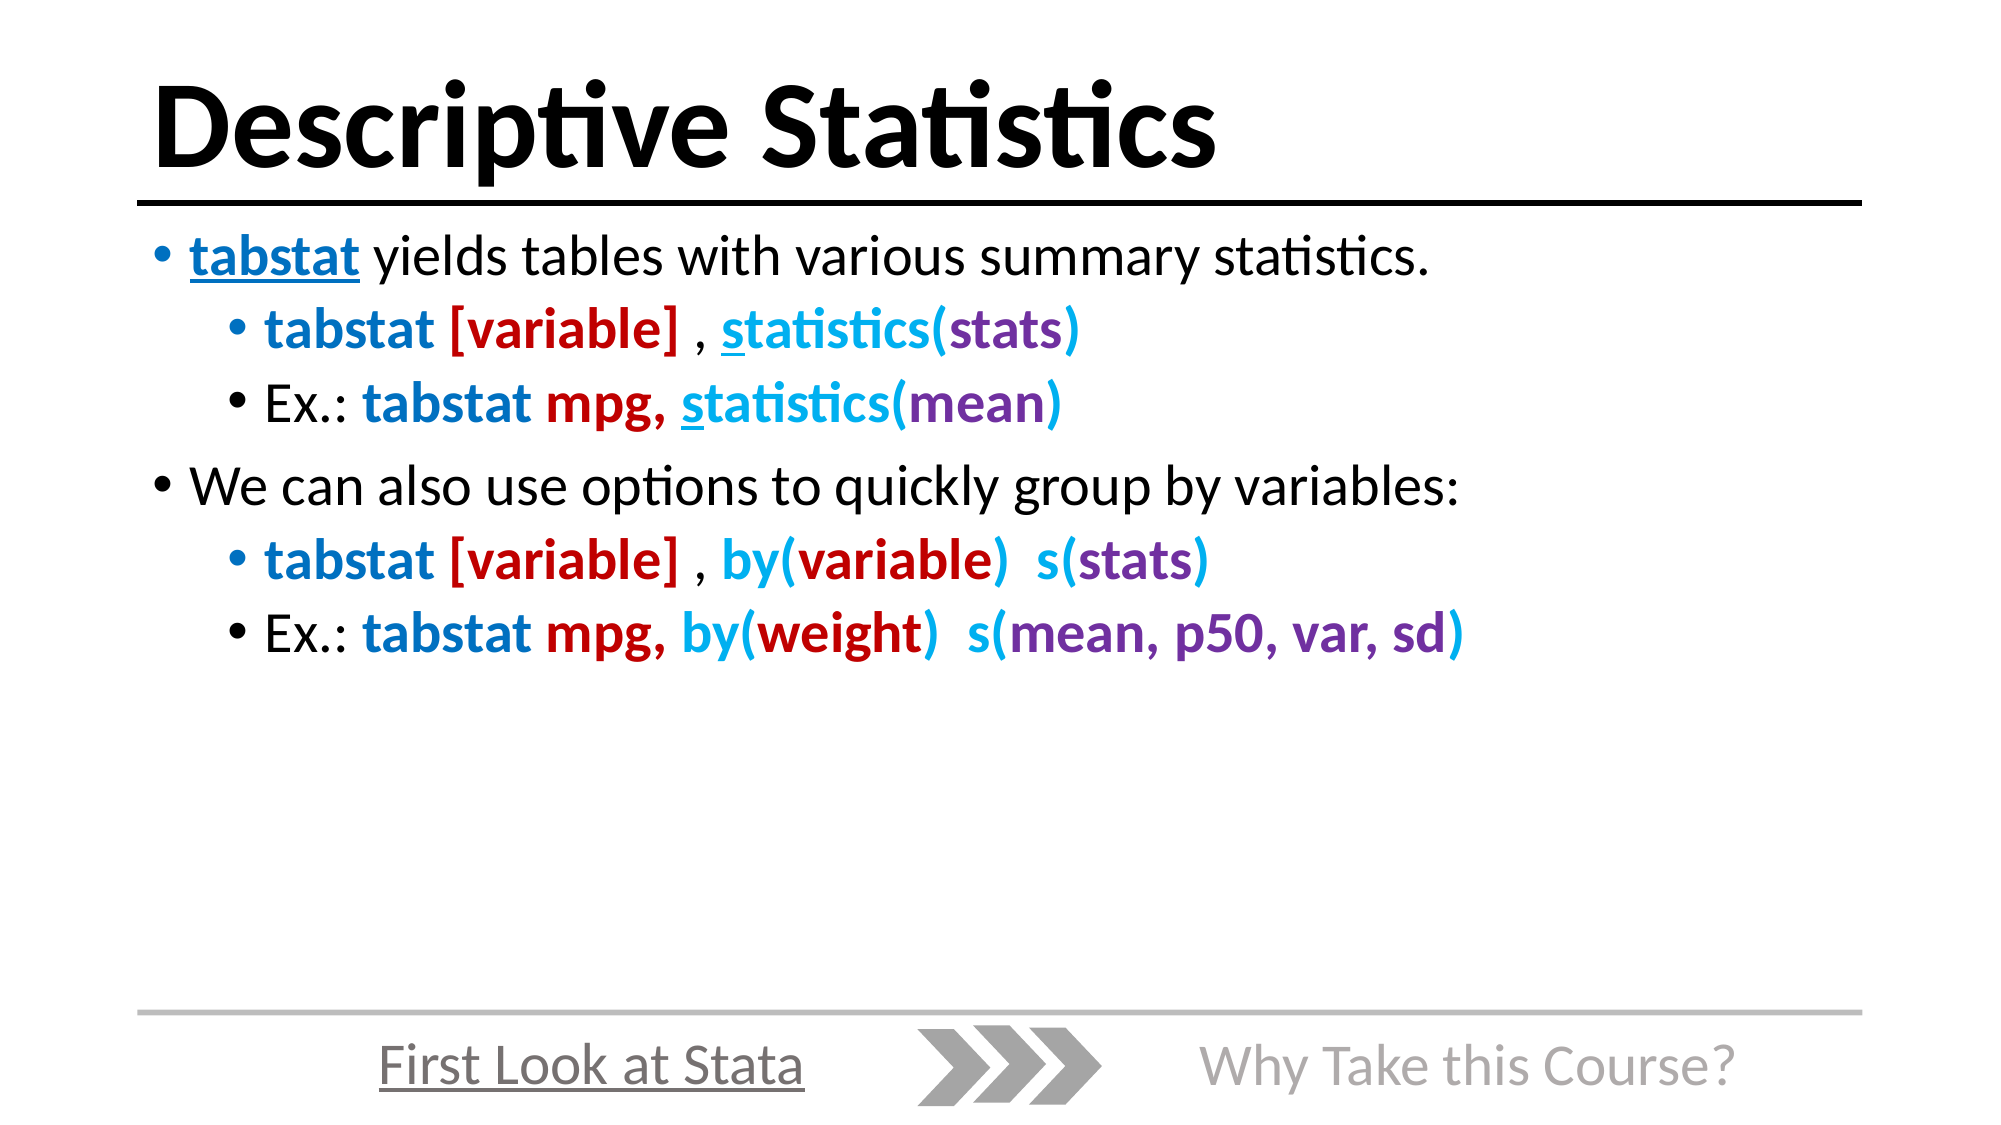

# Descriptive Statistics
tabstat yields tables with various summary statistics.
tabstat [variable] , statistics(stats)
Ex.: tabstat mpg, statistics(mean)
We can also use options to quickly group by variables:
tabstat [variable] , by(variable)  s(stats)
Ex.: tabstat mpg, by(weight)  s(mean, p50, var, sd)
First Look at Stata
Why Take this Course?